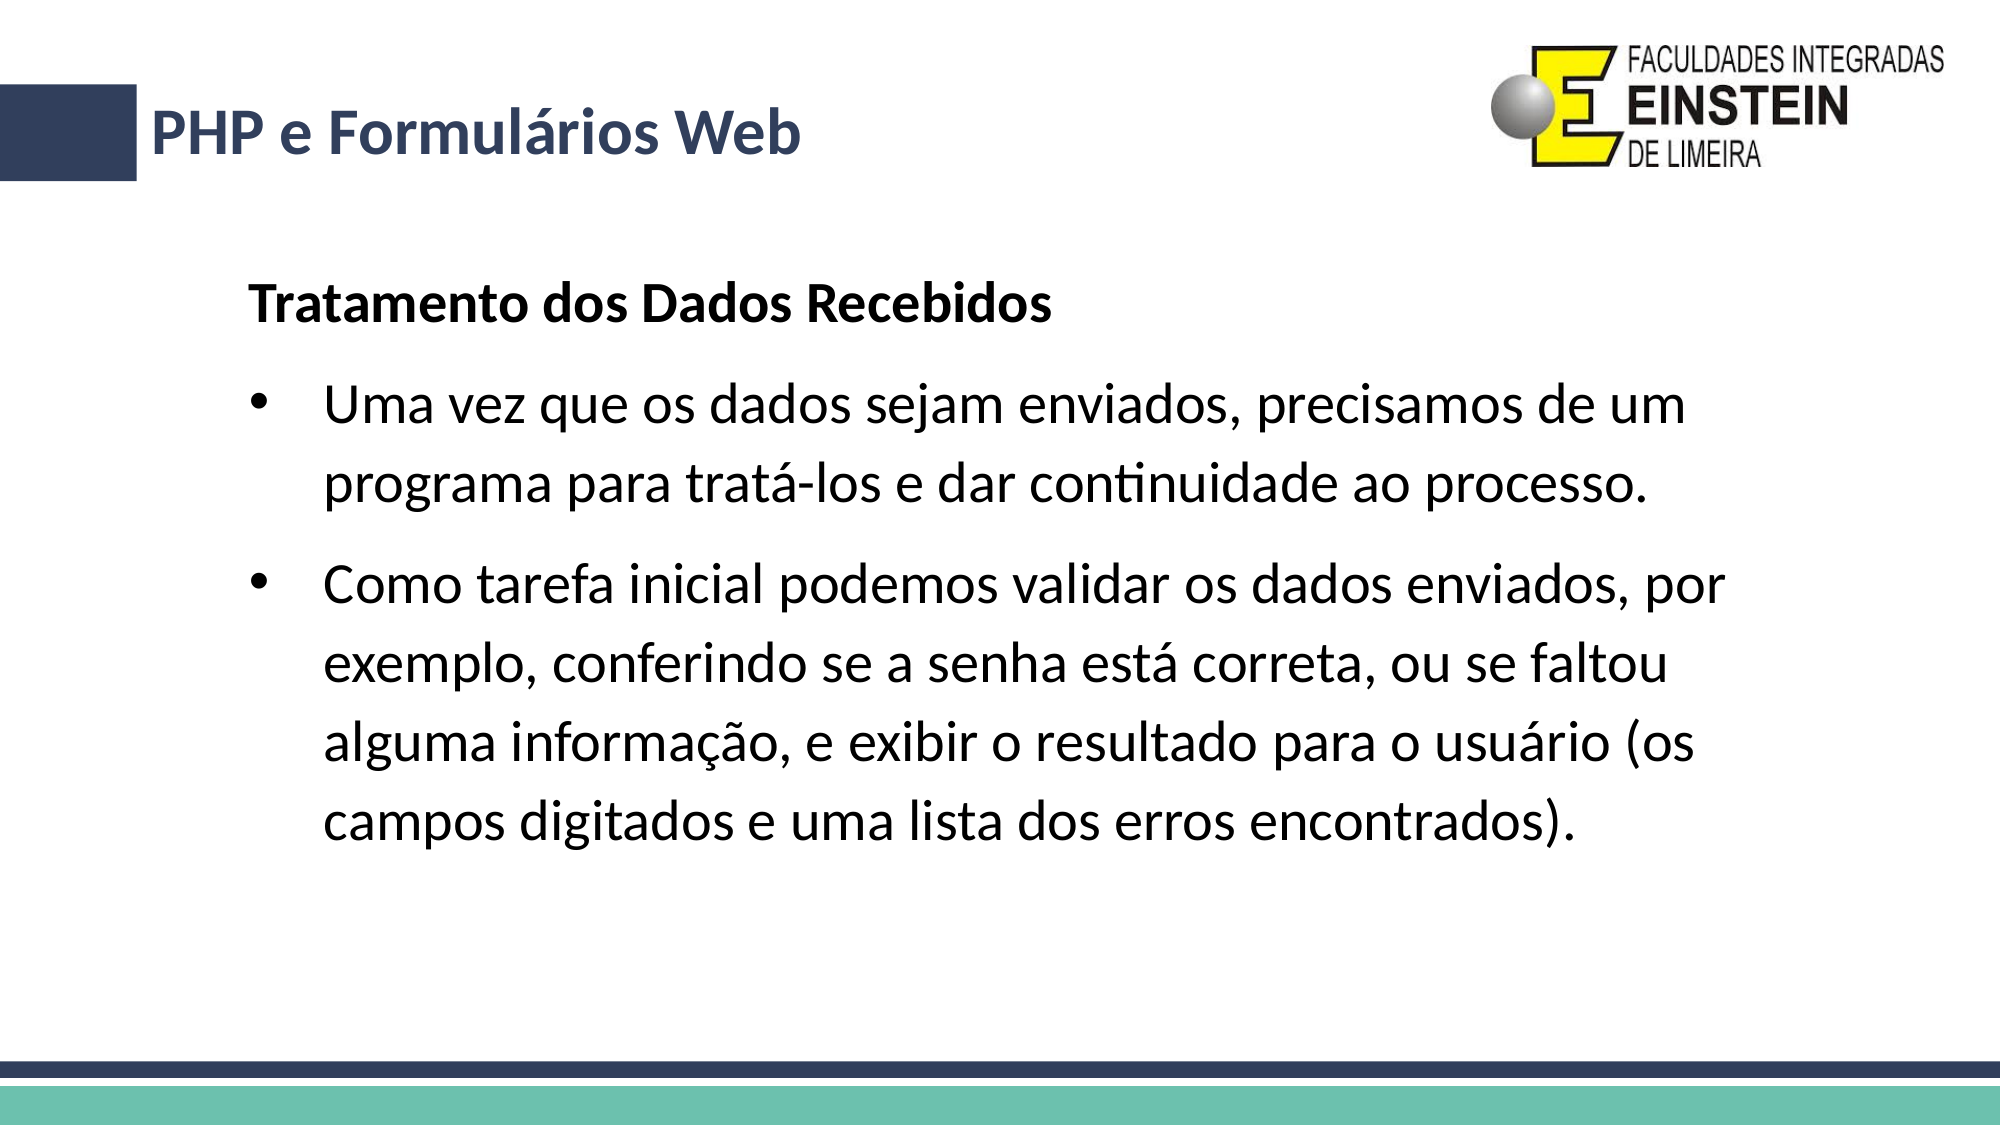

# PHP e Formulários Web
Tratamento dos Dados Recebidos
Uma vez que os dados sejam enviados, precisamos de um programa para tratá-los e dar continuidade ao processo.
Como tarefa inicial podemos validar os dados enviados, por exemplo, conferindo se a senha está correta, ou se faltou alguma informação, e exibir o resultado para o usuário (os campos digitados e uma lista dos erros encontrados).